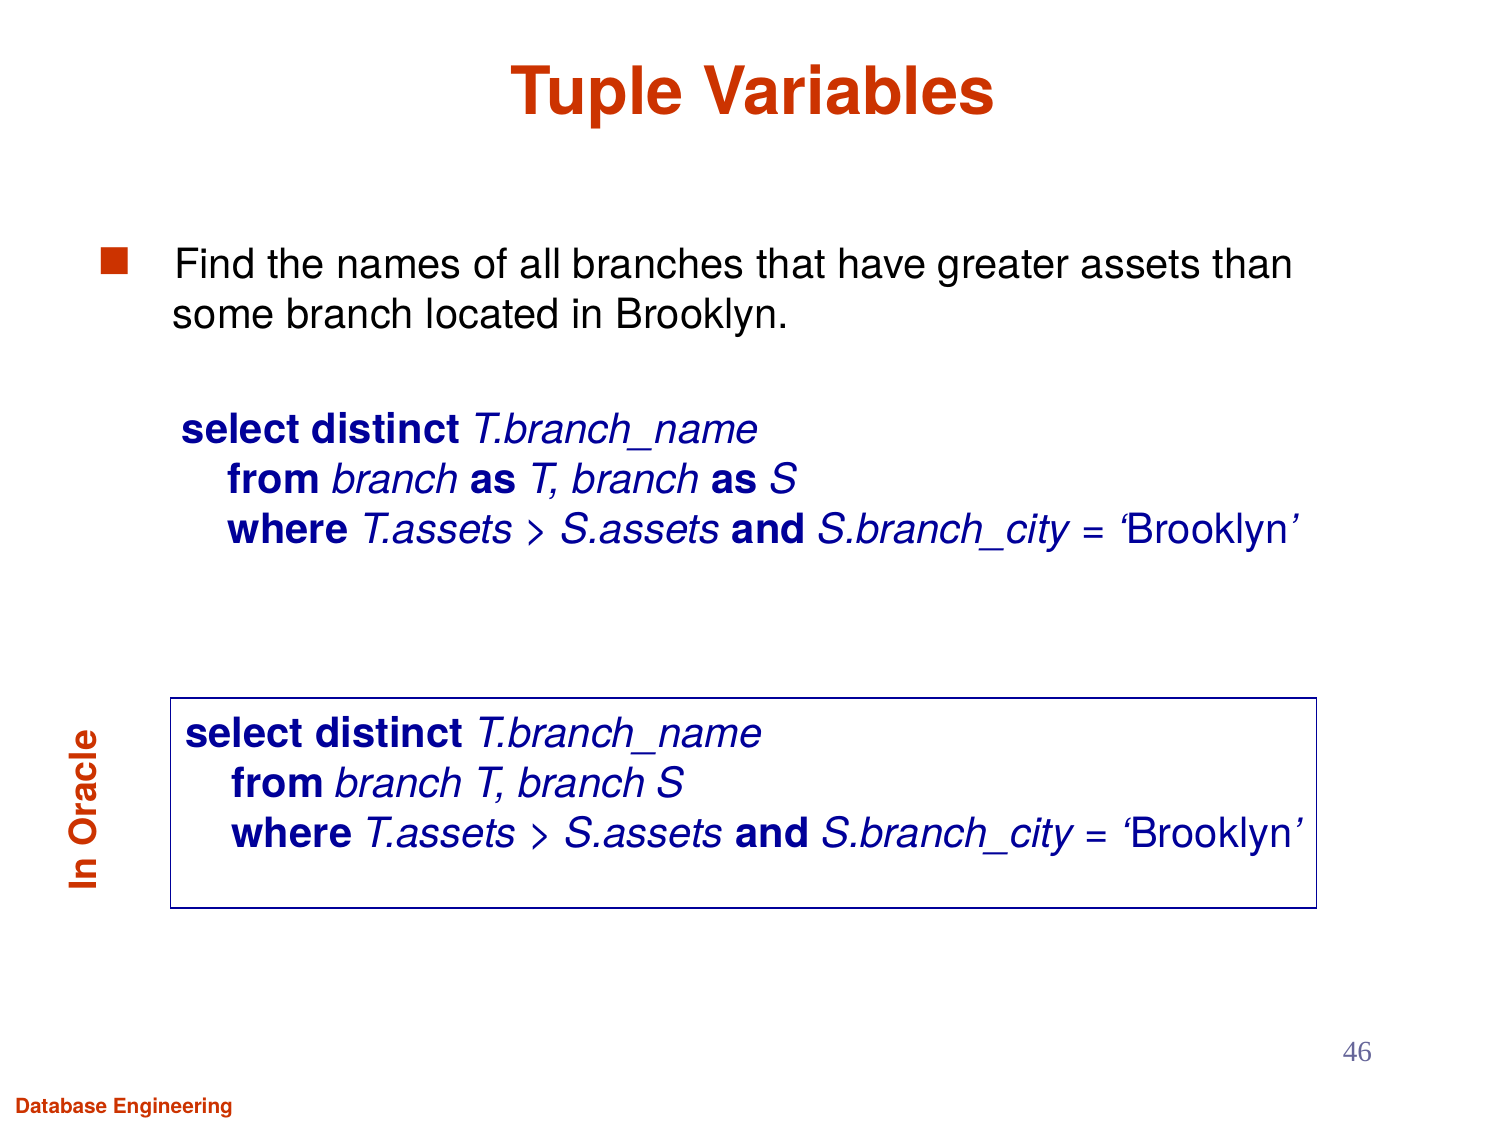

# Tuple Variables
    Find the names of all branches that have greater assets than
      some branch located in Brooklyn.
select distinct T.branch_name
    from branch as T, branch as S
    where T.assets > S.assets and S.branch_city = ‘Brooklyn’

select distinct T.branch_name
    from branch T, branch S
    where T.assets > S.assets and S.branch_city = ‘Brooklyn’

In Oracle
46